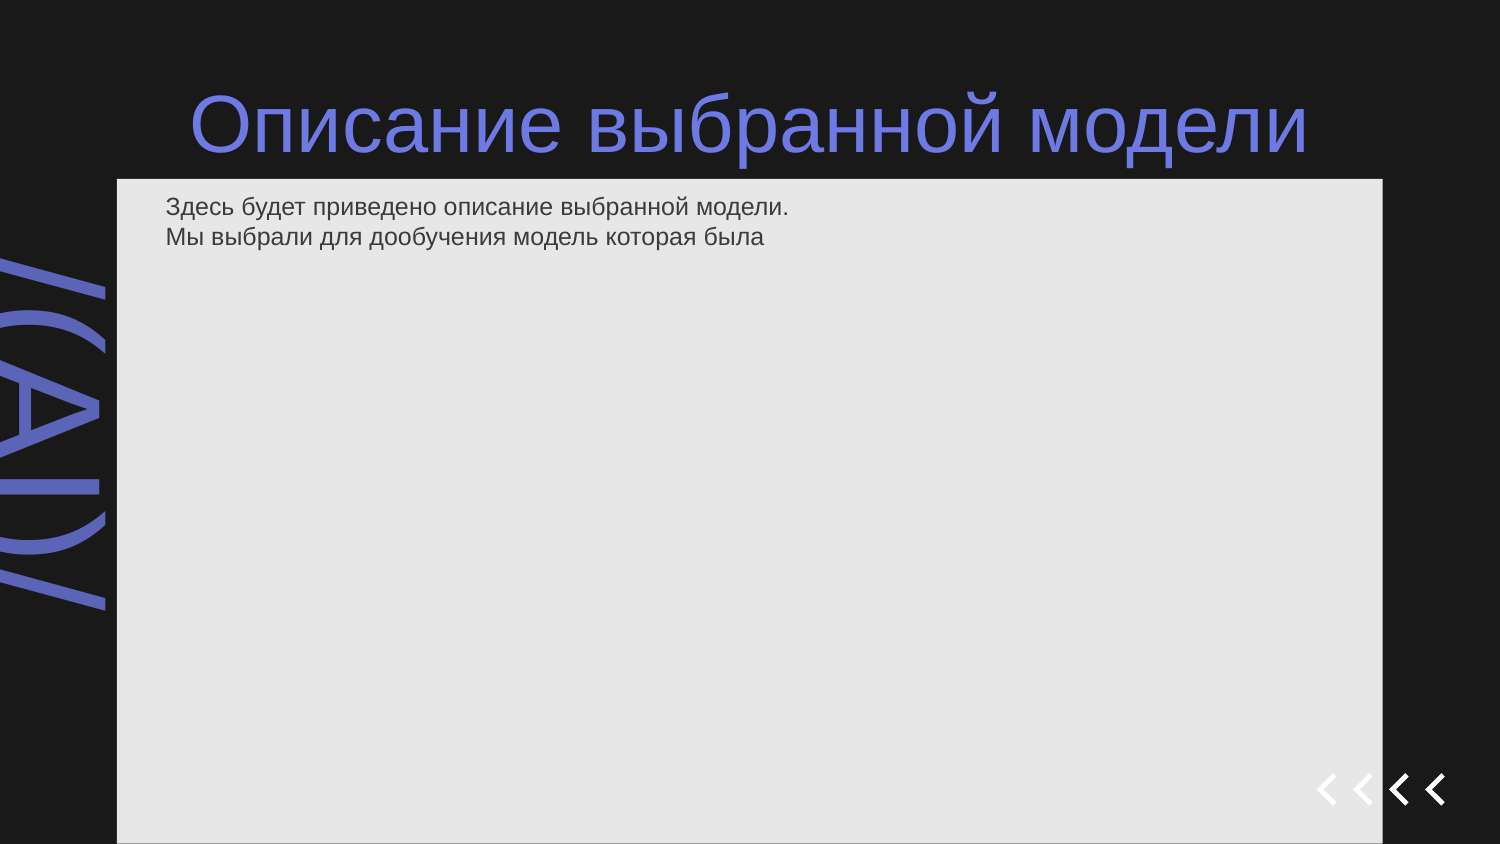

# Описание выбранной модели
Здесь будет приведено описание выбранной модели.
Мы выбрали для дообучения модель которая была